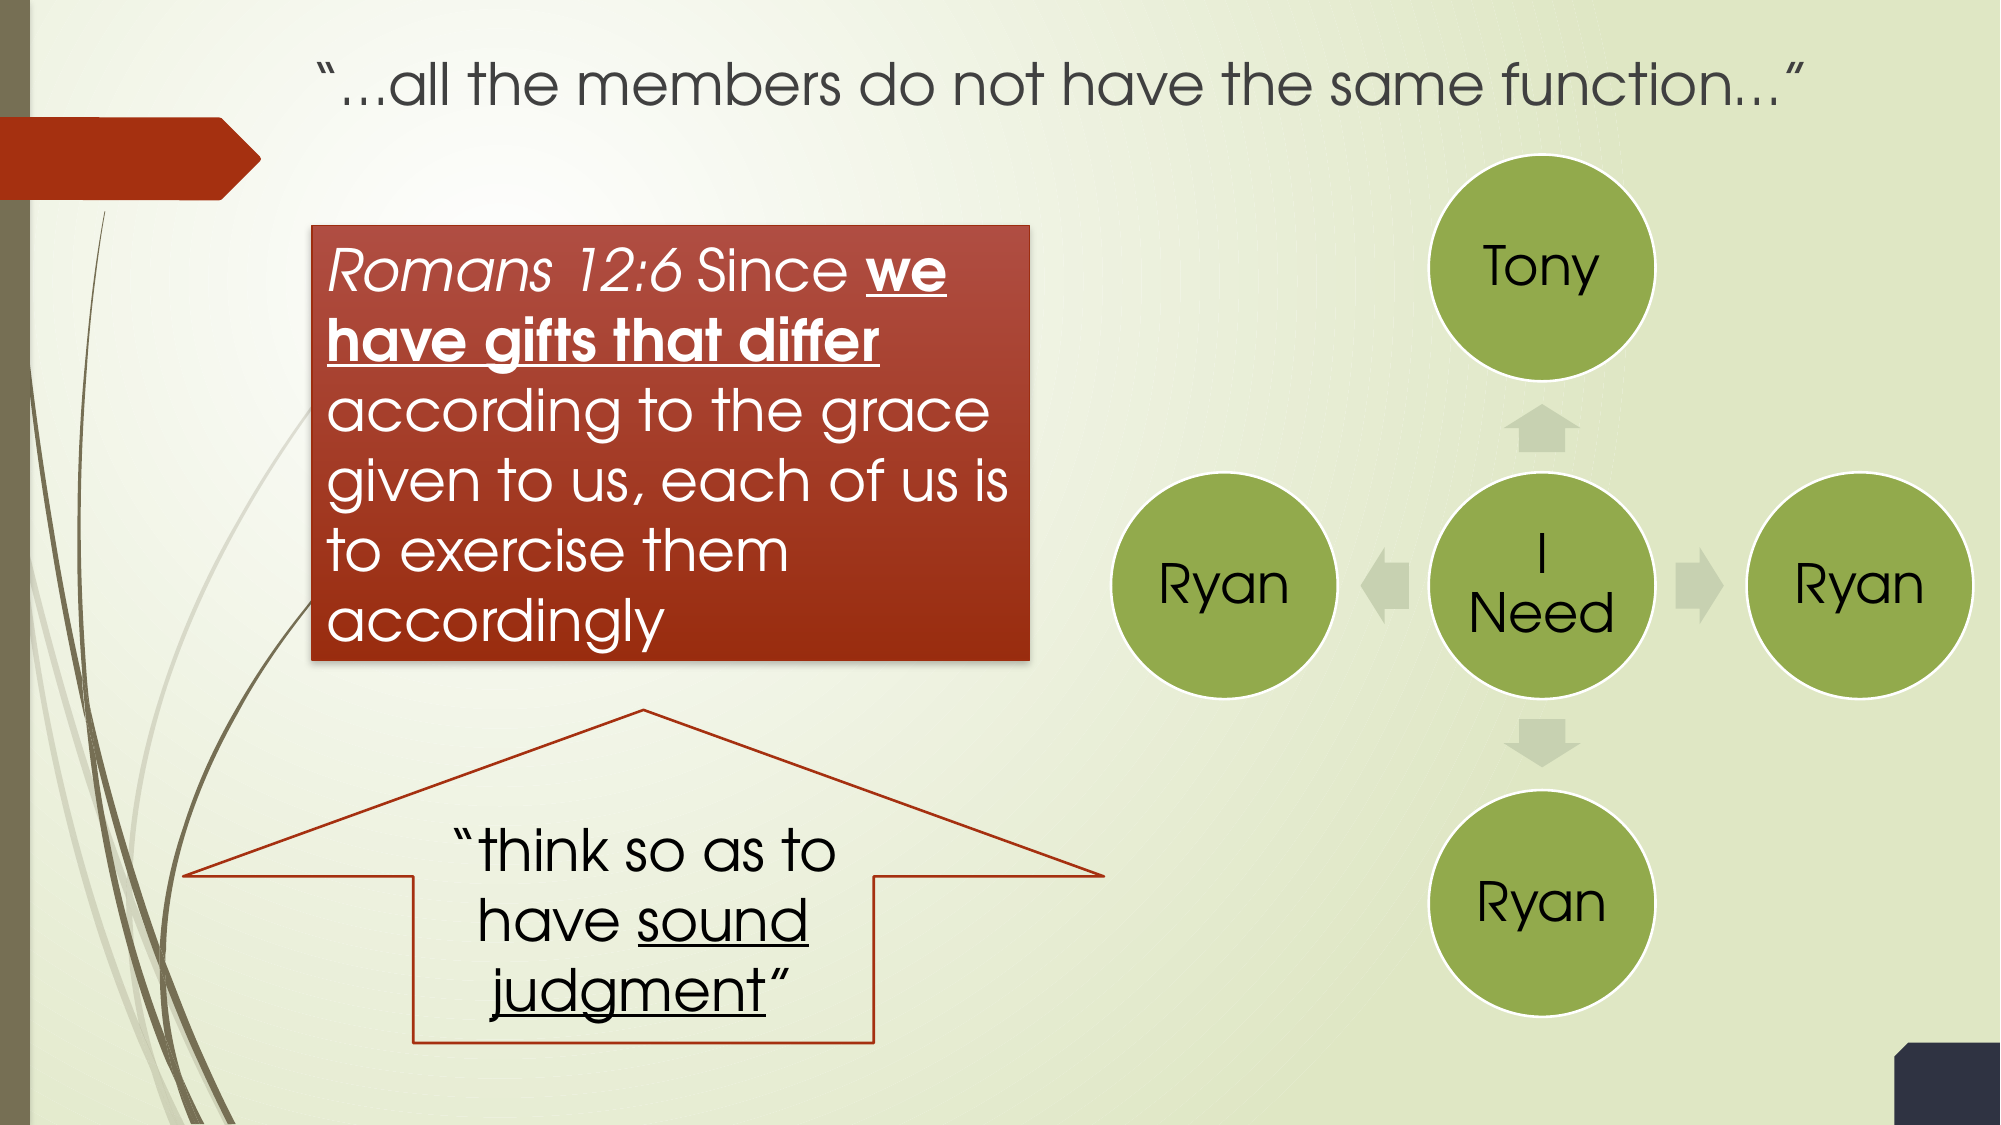

“…all the members do not have the same function…”
I Need

Tony

Ryan

Ryan

Ryan
Romans 12:6 Since we have gifts that differ according to the grace given to us, each of us is to exercise them accordingly
“think so as to have sound judgment”